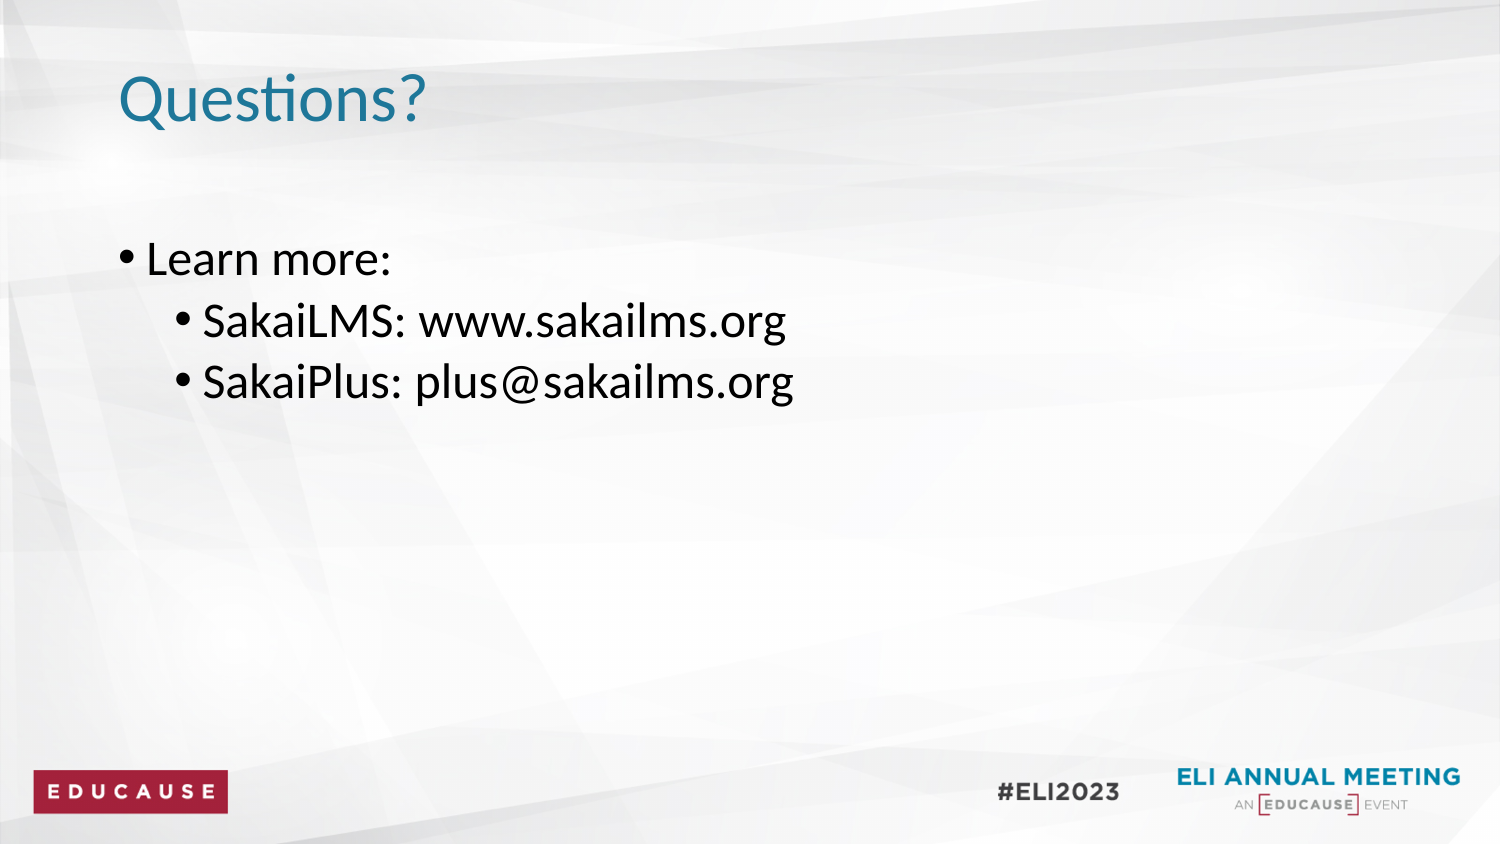

# Questions?
Learn more:
SakaiLMS: www.sakailms.org
SakaiPlus: plus@sakailms.org